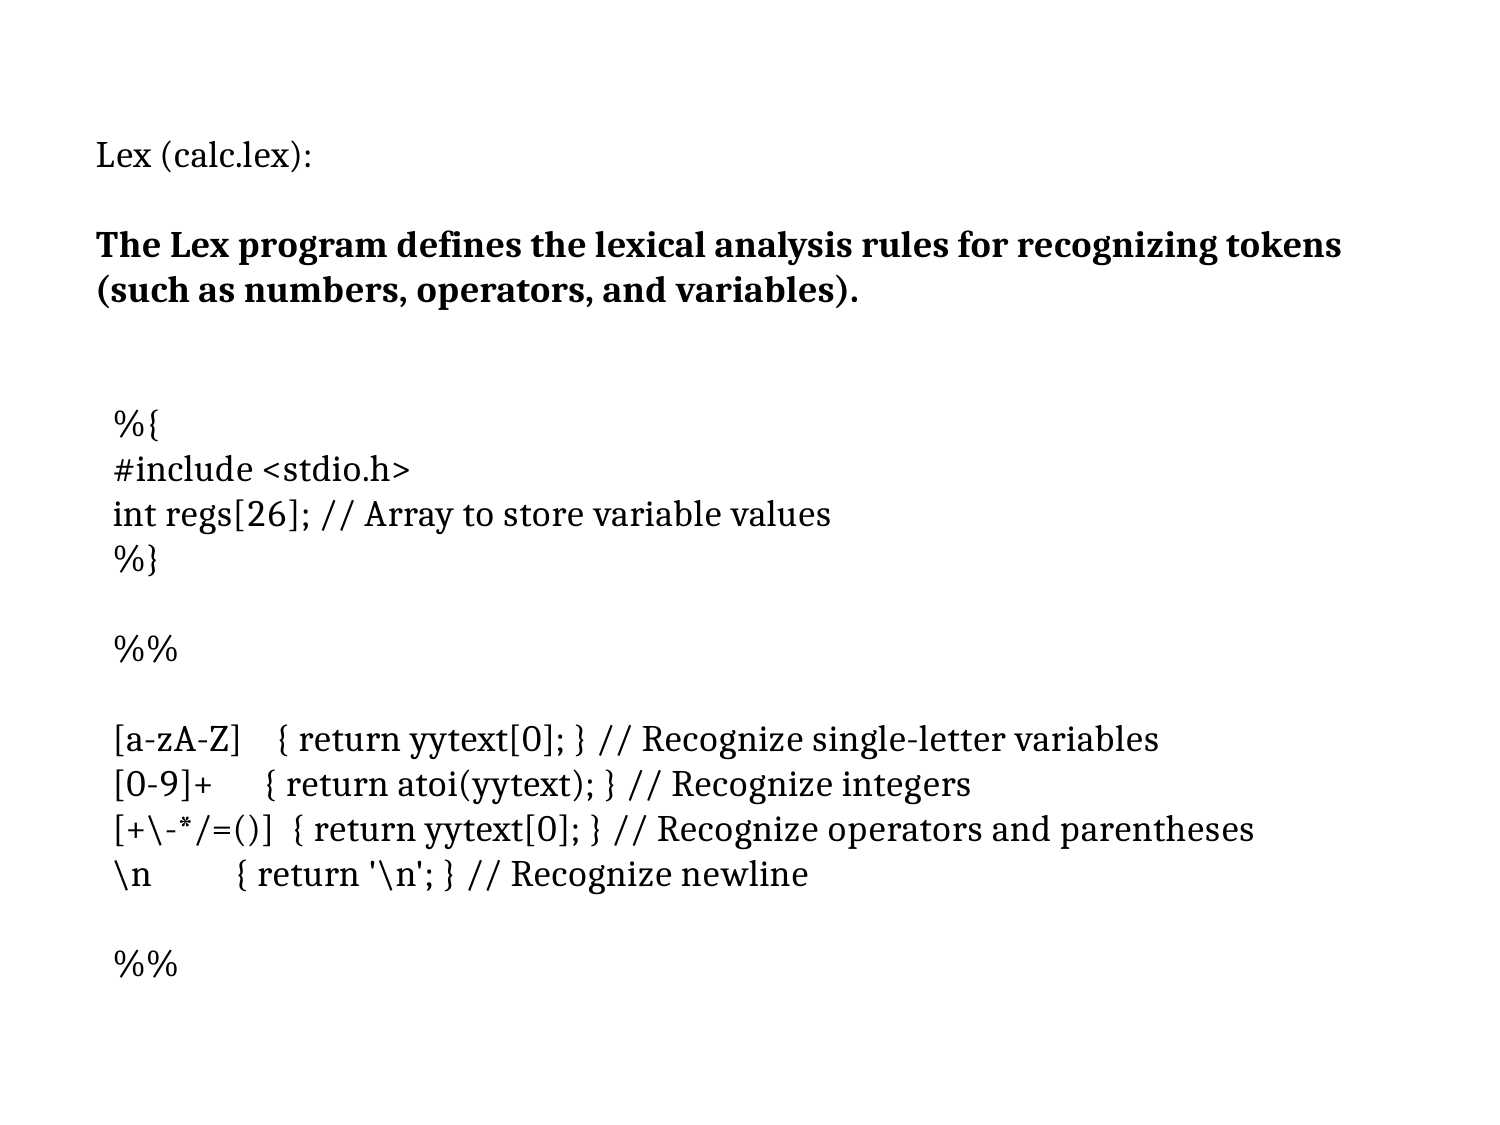

# Lex (calc.lex): The Lex program defines the lexical analysis rules for recognizing tokens (such as numbers, operators, and variables).
%{
#include <stdio.h>
int regs[26]; // Array to store variable values
%}

%%

[a-zA-Z]    { return yytext[0]; } // Recognize single-letter variables
[0-9]+      { return atoi(yytext); } // Recognize integers
[+\-*/=()]  { return yytext[0]; } // Recognize operators and parentheses
\n          { return '\n'; } // Recognize newline

%%